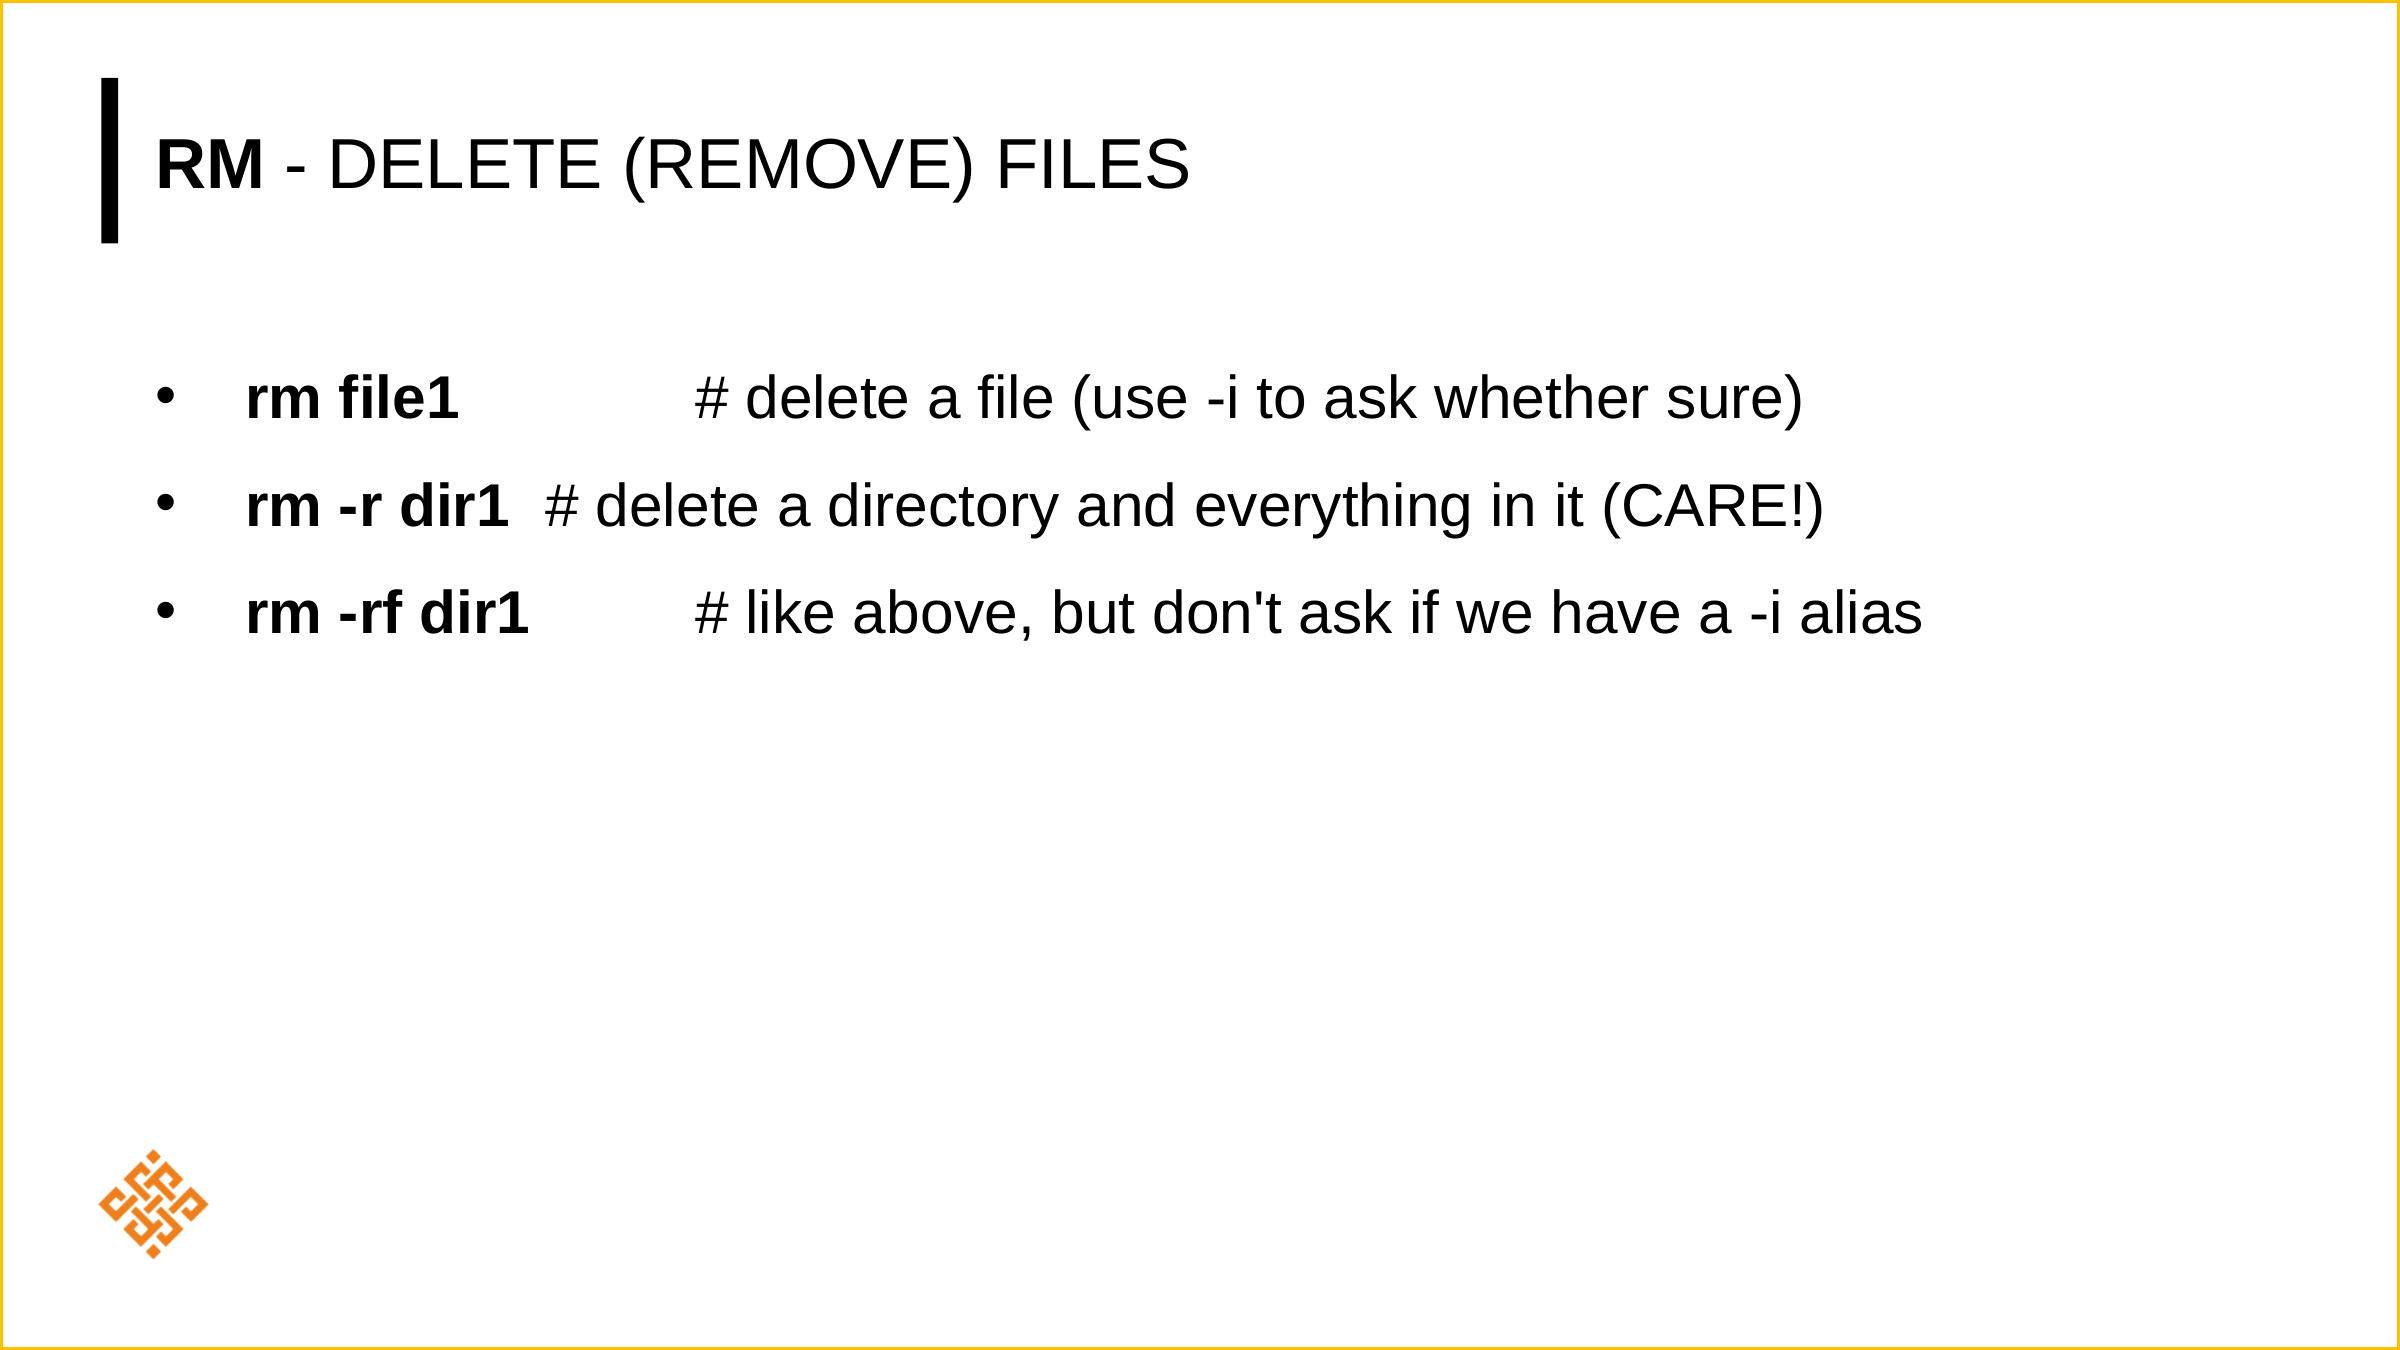

# rm - Delete (remove) files
rm file1		# delete a file (use -i to ask whether sure)
rm -r dir1 	# delete a directory and everything in it (CARE!)
rm -rf dir1 	# like above, but don't ask if we have a -i alias